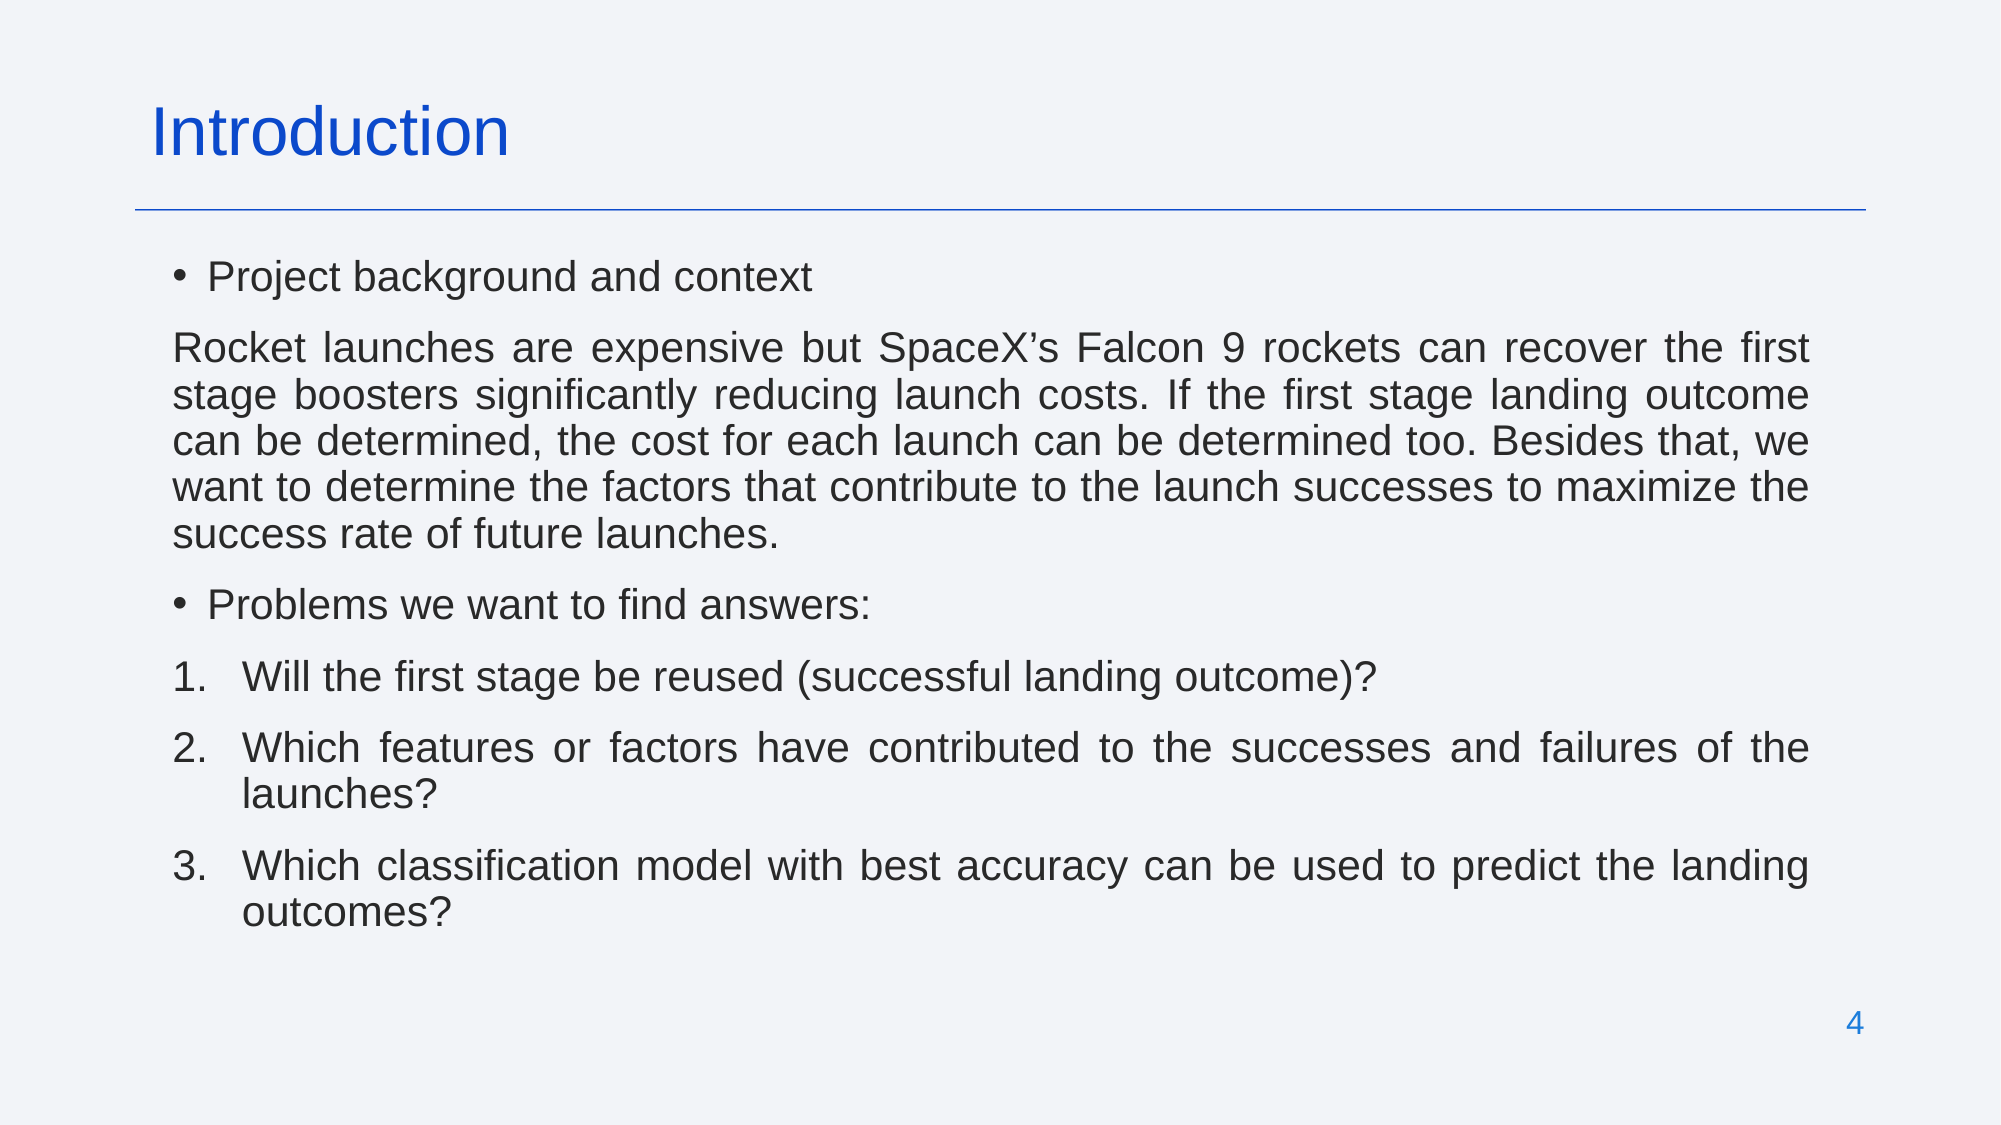

Introduction
Project background and context
Rocket launches are expensive but SpaceX’s Falcon 9 rockets can recover the first stage boosters significantly reducing launch costs. If the first stage landing outcome can be determined, the cost for each launch can be determined too. Besides that, we want to determine the factors that contribute to the launch successes to maximize the success rate of future launches.
Problems we want to find answers:
Will the first stage be reused (successful landing outcome)?
Which features or factors have contributed to the successes and failures of the launches?
Which classification model with best accuracy can be used to predict the landing outcomes?
4